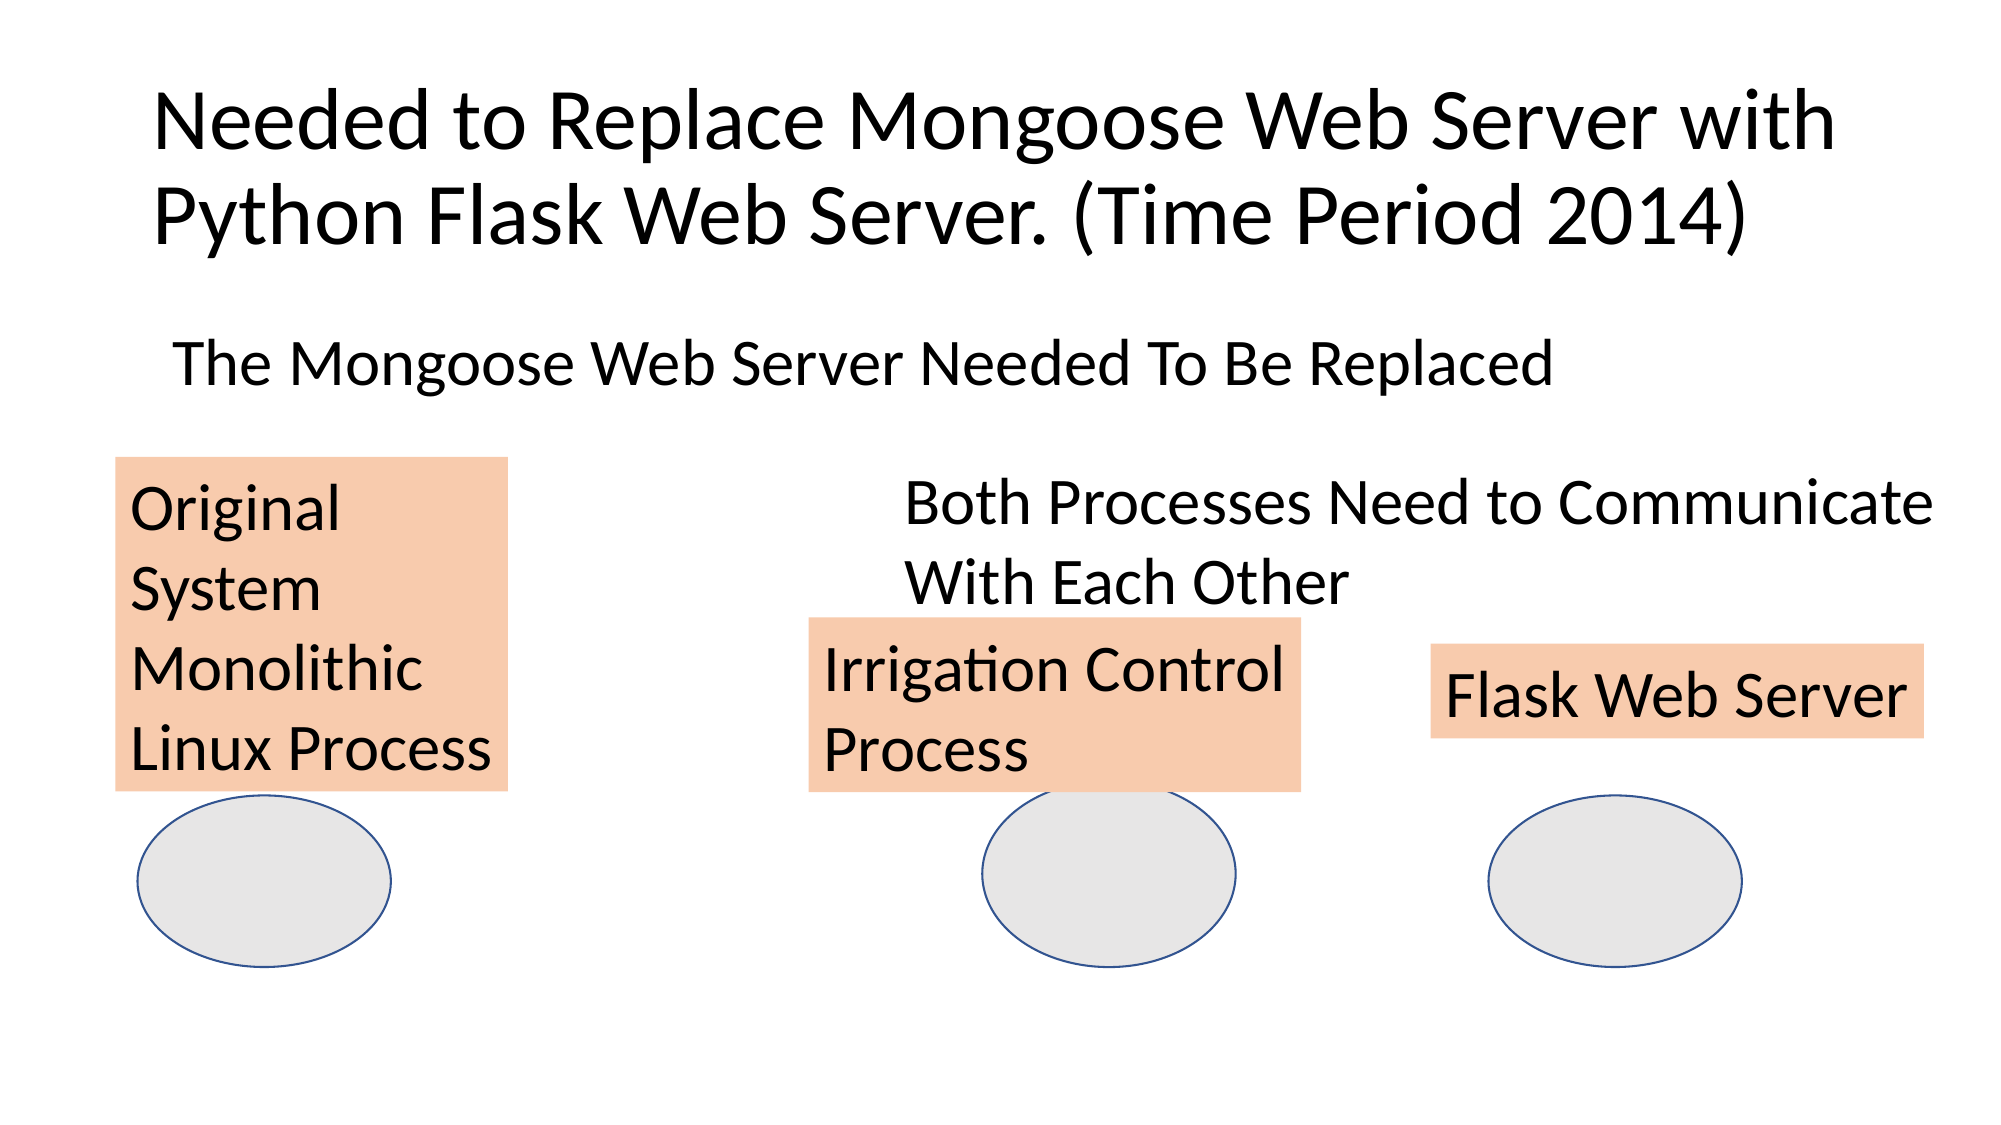

# Needed to Replace Mongoose Web Server with Python Flask Web Server. (Time Period 2014)
The Mongoose Web Server Needed To Be Replaced
Both Processes Need to Communicate
With Each Other
Original
System
Monolithic
Linux Process
Irrigation Control
Process
Flask Web Server